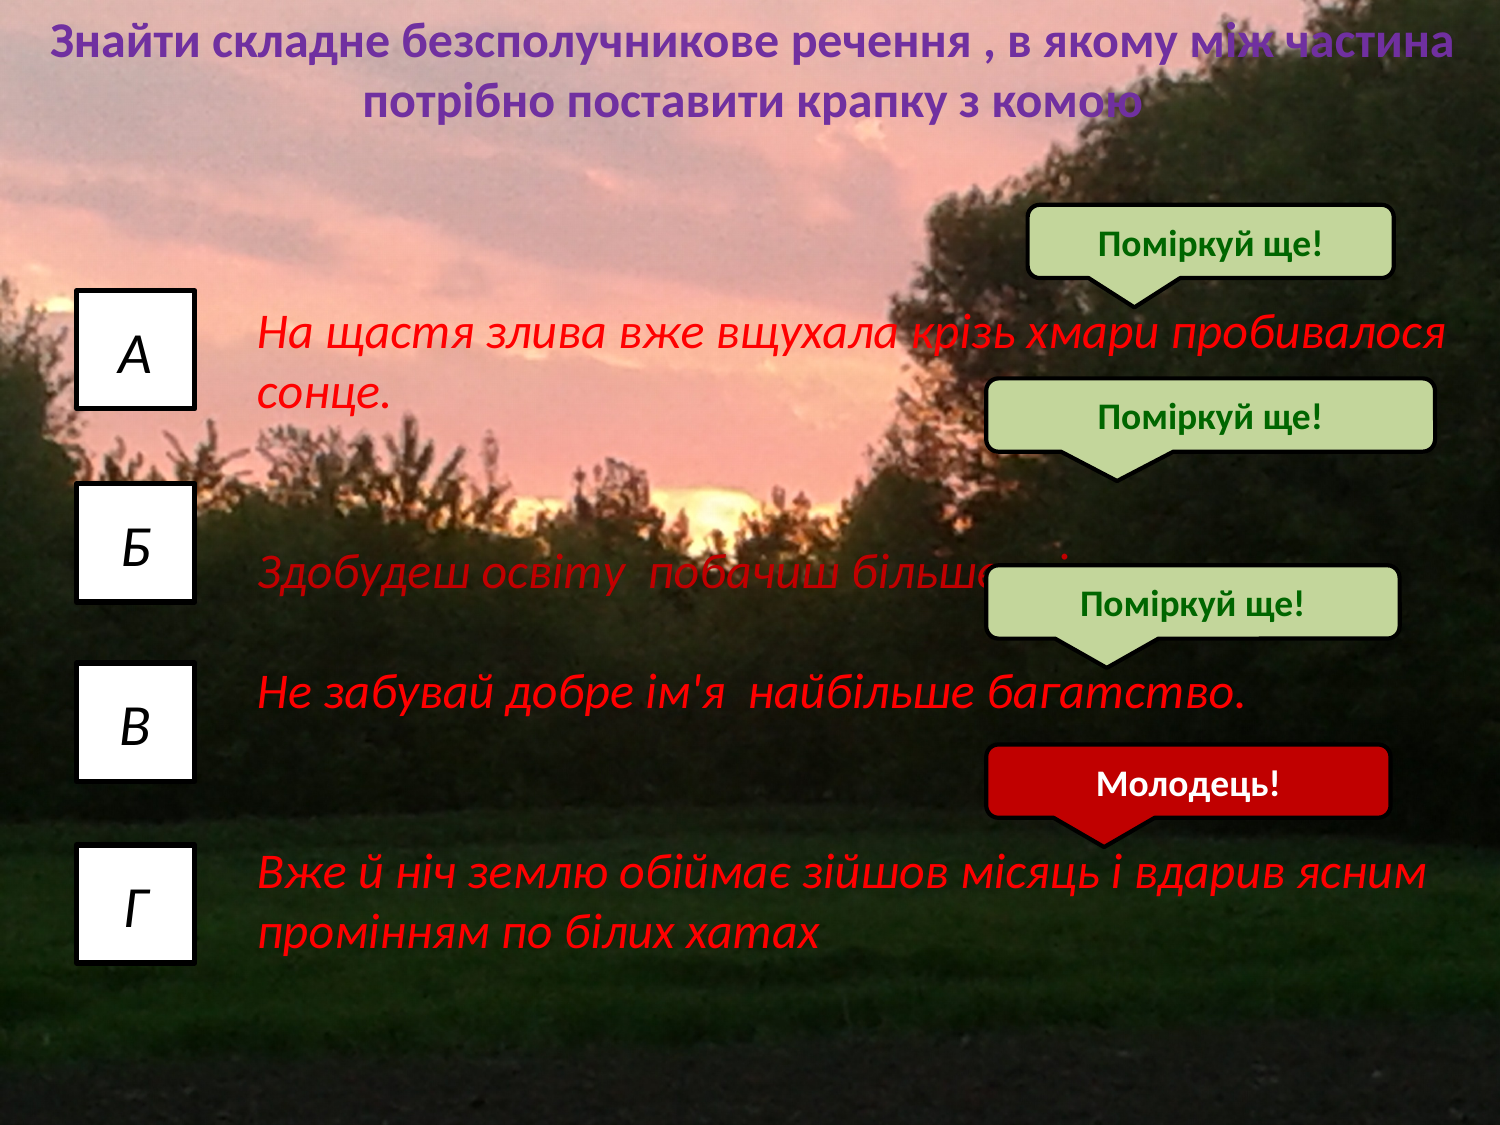

Знайти складне безсполучникове речення , в якому між частина потрібно поставити крапку з комою
Поміркуй ще!
А
На щастя злива вже вщухала крізь хмари пробивалося сонце.

Здобудеш освіту  побачиш більше світу

Не забувай добре ім'я  найбільше багатство.

Вже й ніч землю обіймає зійшов місяць і вдарив ясним промінням по білих хатах
Поміркуй ще!
Б
Поміркуй ще!
В
Молодець!
Г